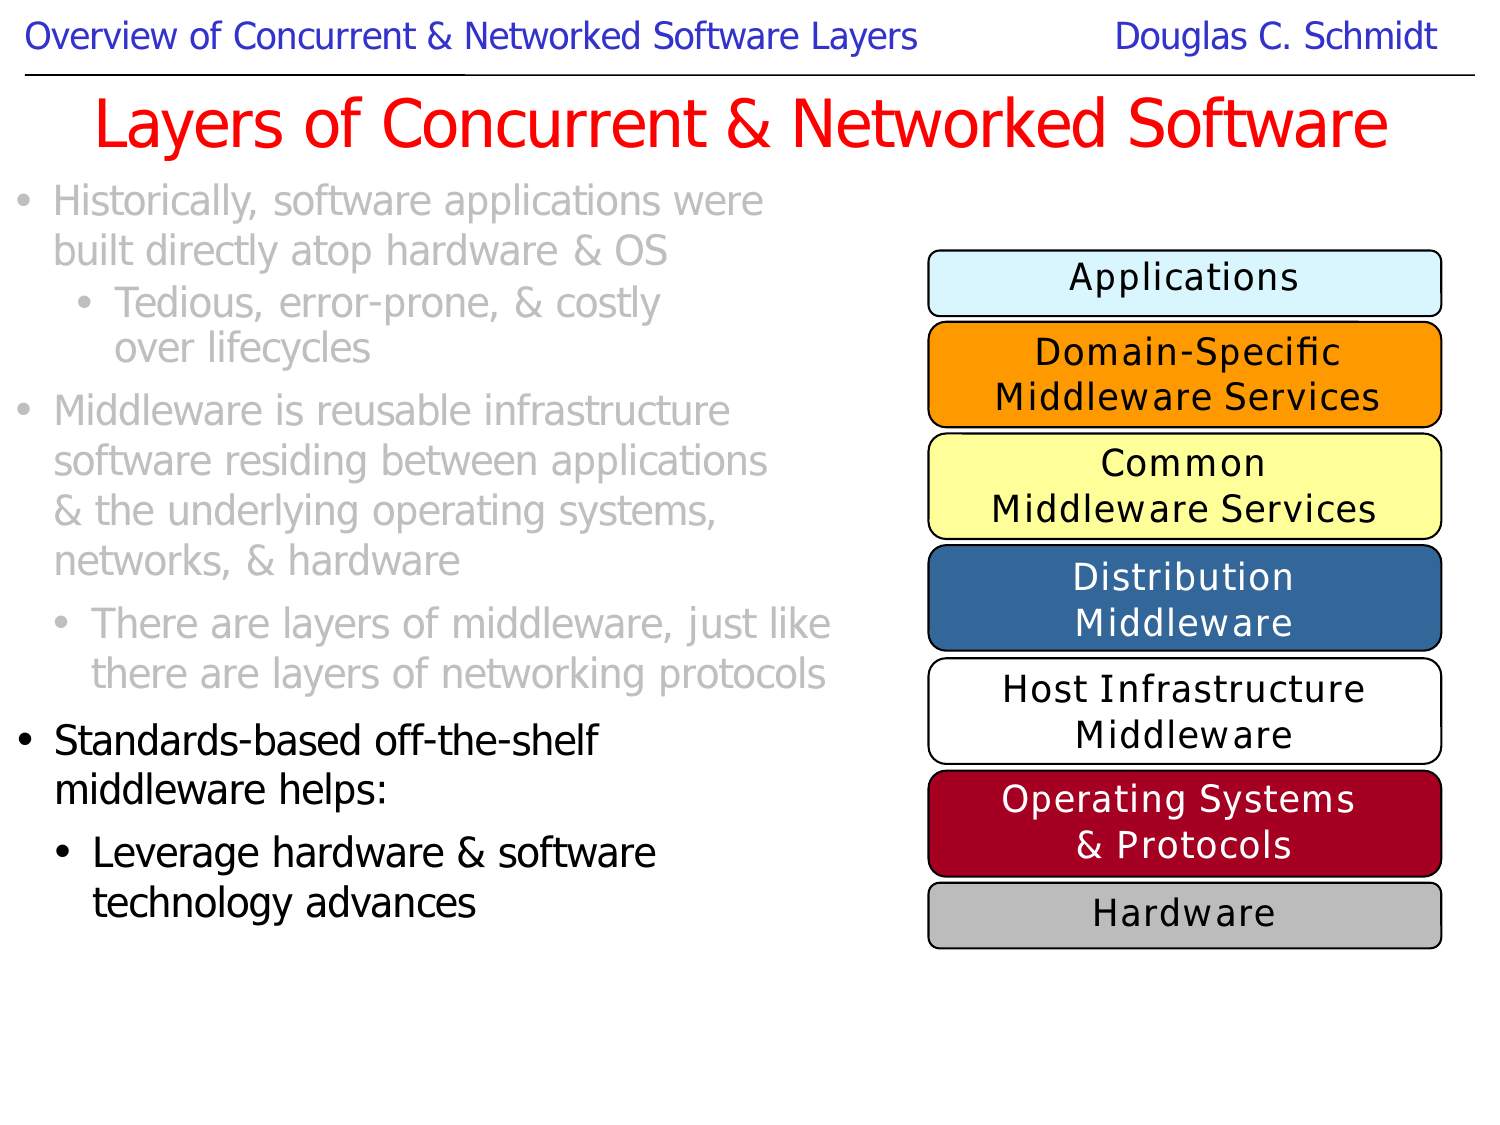

# Layers of Concurrent & Networked Software
Historically, software applications were built directly atop hardware
& OS
& OS

Operating Systems
& Protocols

Applications
Tedious, error-prone, & costly
over lifecycles

Domain-Specific
Middleware Services

Common
Middleware Services

Distribution
Middleware

Host Infrastructure
Middleware
Middleware is reusable infrastructure software residing between applications
& the underlying operating systems,
networks, & hardware
There are layers of middleware, just like there are layers of networking protocols

Standards-based off-the-shelf
middleware helps:
Leverage hardware & software
technology advances

Hardware